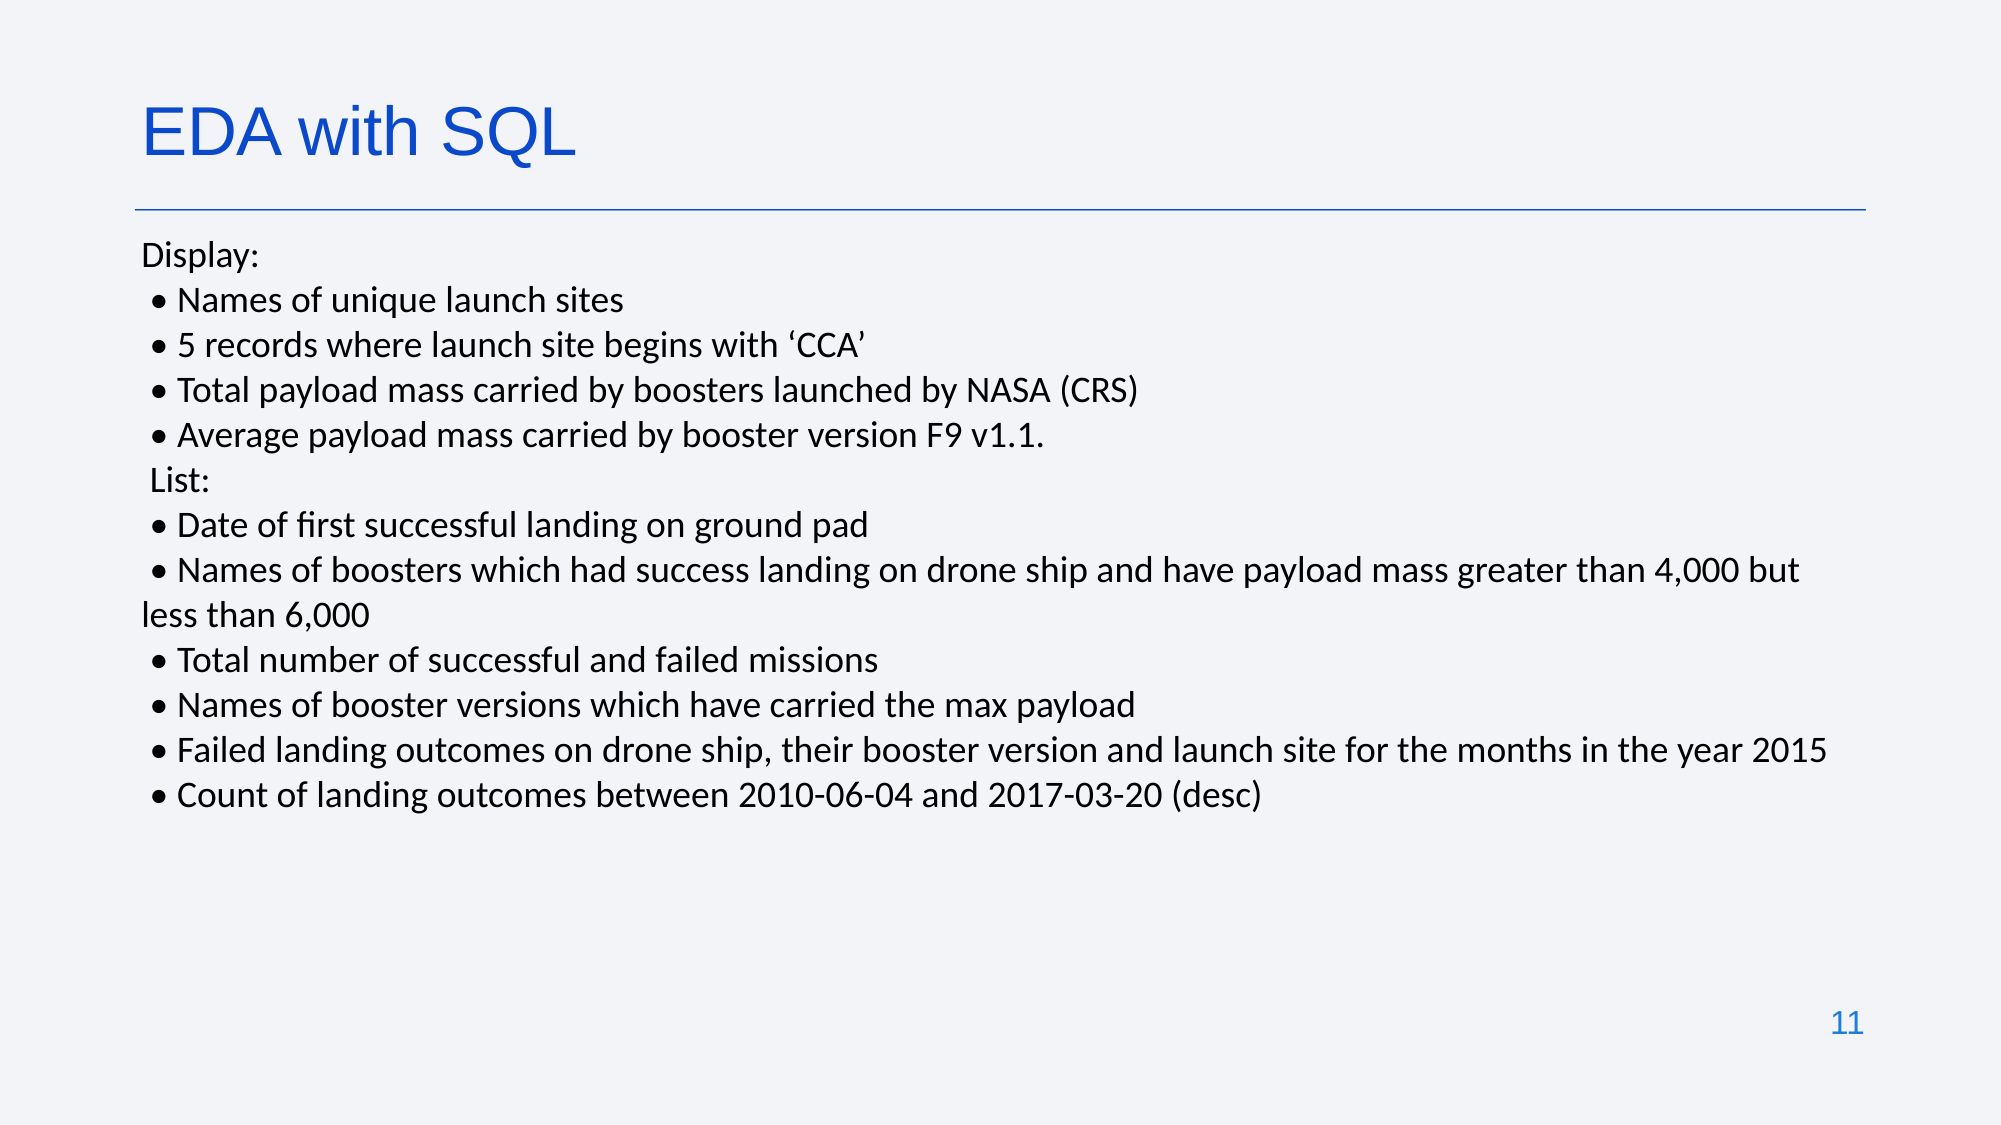

EDA with SQL
Display:
 • Names of unique launch sites
 • 5 records where launch site begins with ‘CCA’
 • Total payload mass carried by boosters launched by NASA (CRS)
 • Average payload mass carried by booster version F9 v1.1.
 List:
 • Date of first successful landing on ground pad
 • Names of boosters which had success landing on drone ship and have payload mass greater than 4,000 but less than 6,000
 • Total number of successful and failed missions
 • Names of booster versions which have carried the max payload
 • Failed landing outcomes on drone ship, their booster version and launch site for the months in the year 2015
 • Count of landing outcomes between 2010-06-04 and 2017-03-20 (desc)

11